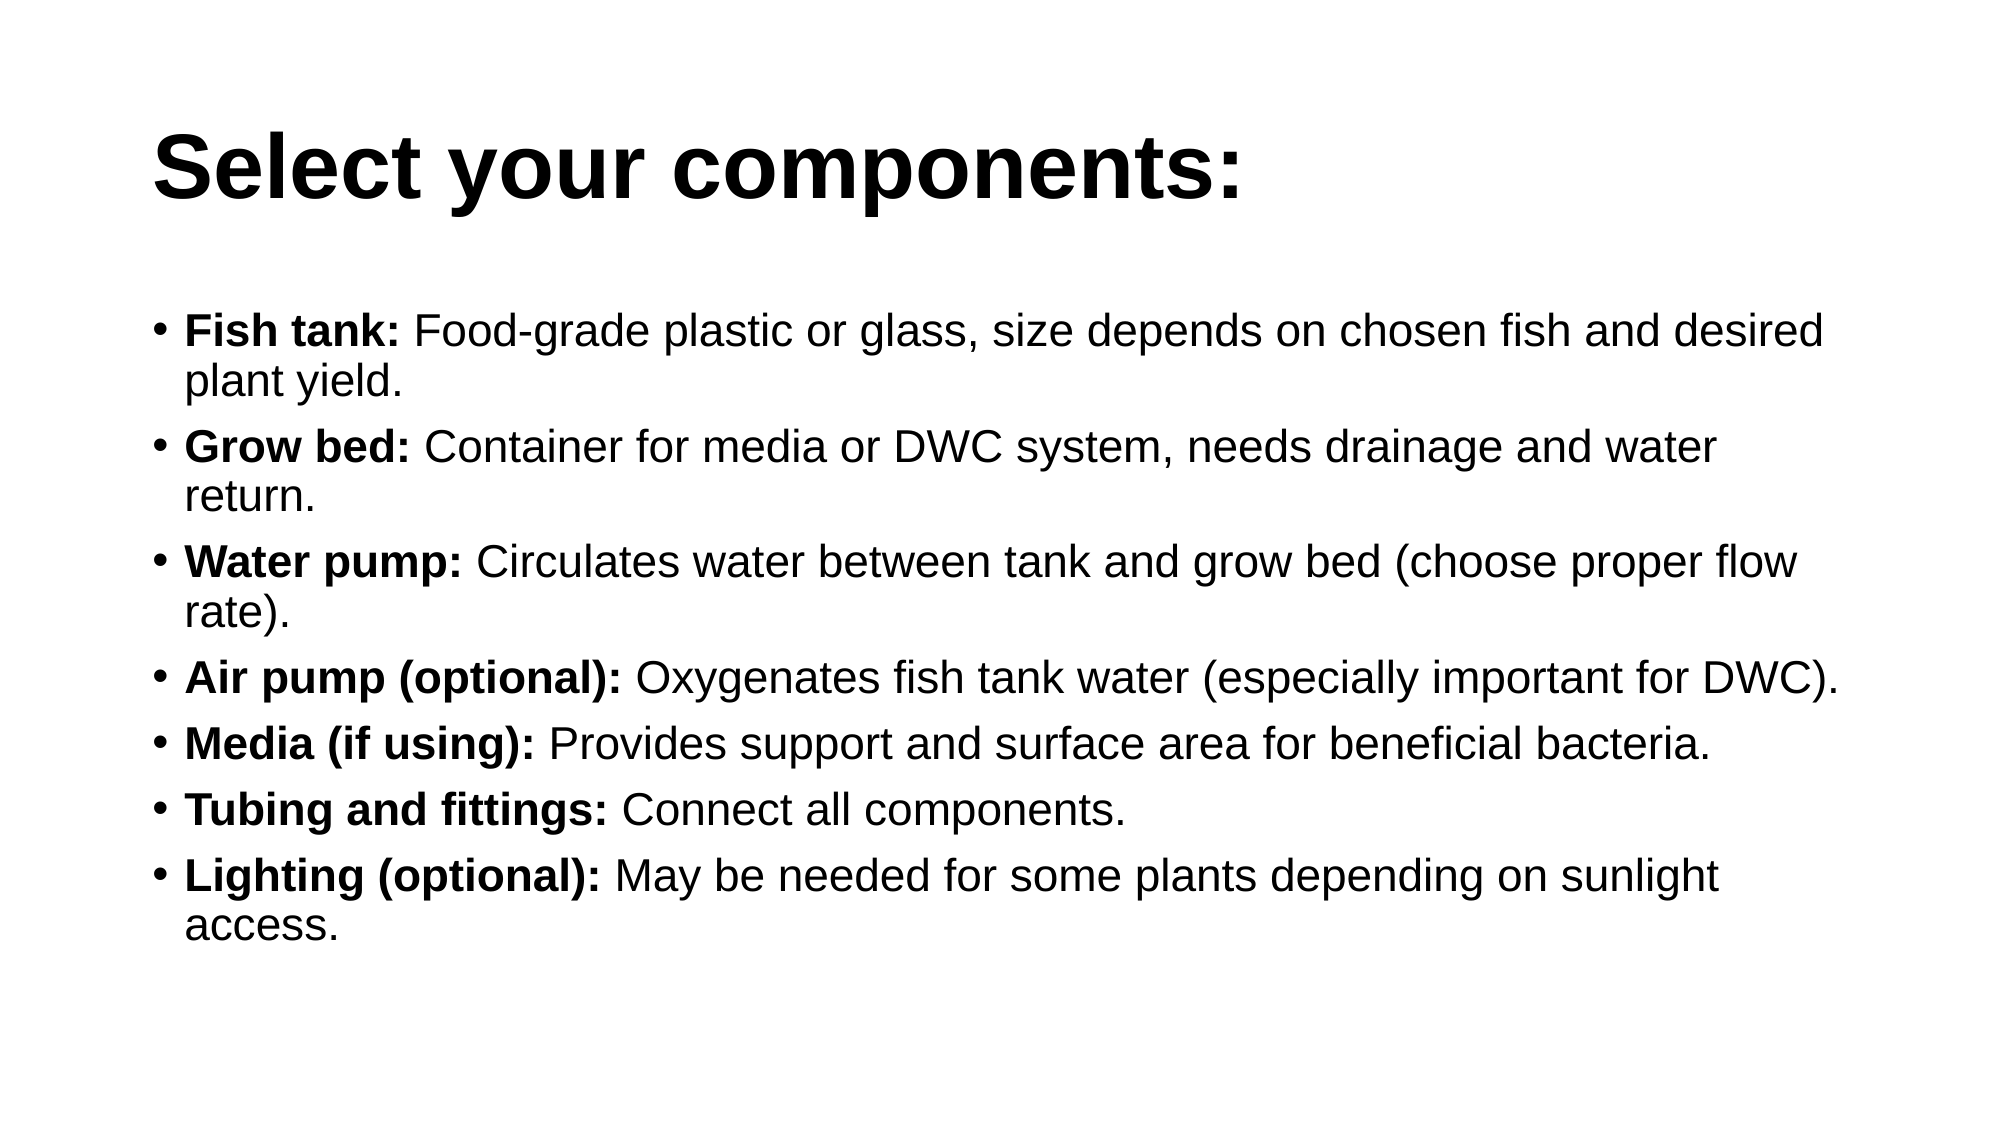

# Select your components:
Fish tank: Food-grade plastic or glass, size depends on chosen fish and desired plant yield.
Grow bed: Container for media or DWC system, needs drainage and water return.
Water pump: Circulates water between tank and grow bed (choose proper flow rate).
Air pump (optional): Oxygenates fish tank water (especially important for DWC).
Media (if using): Provides support and surface area for beneficial bacteria.
Tubing and fittings: Connect all components.
Lighting (optional): May be needed for some plants depending on sunlight access.